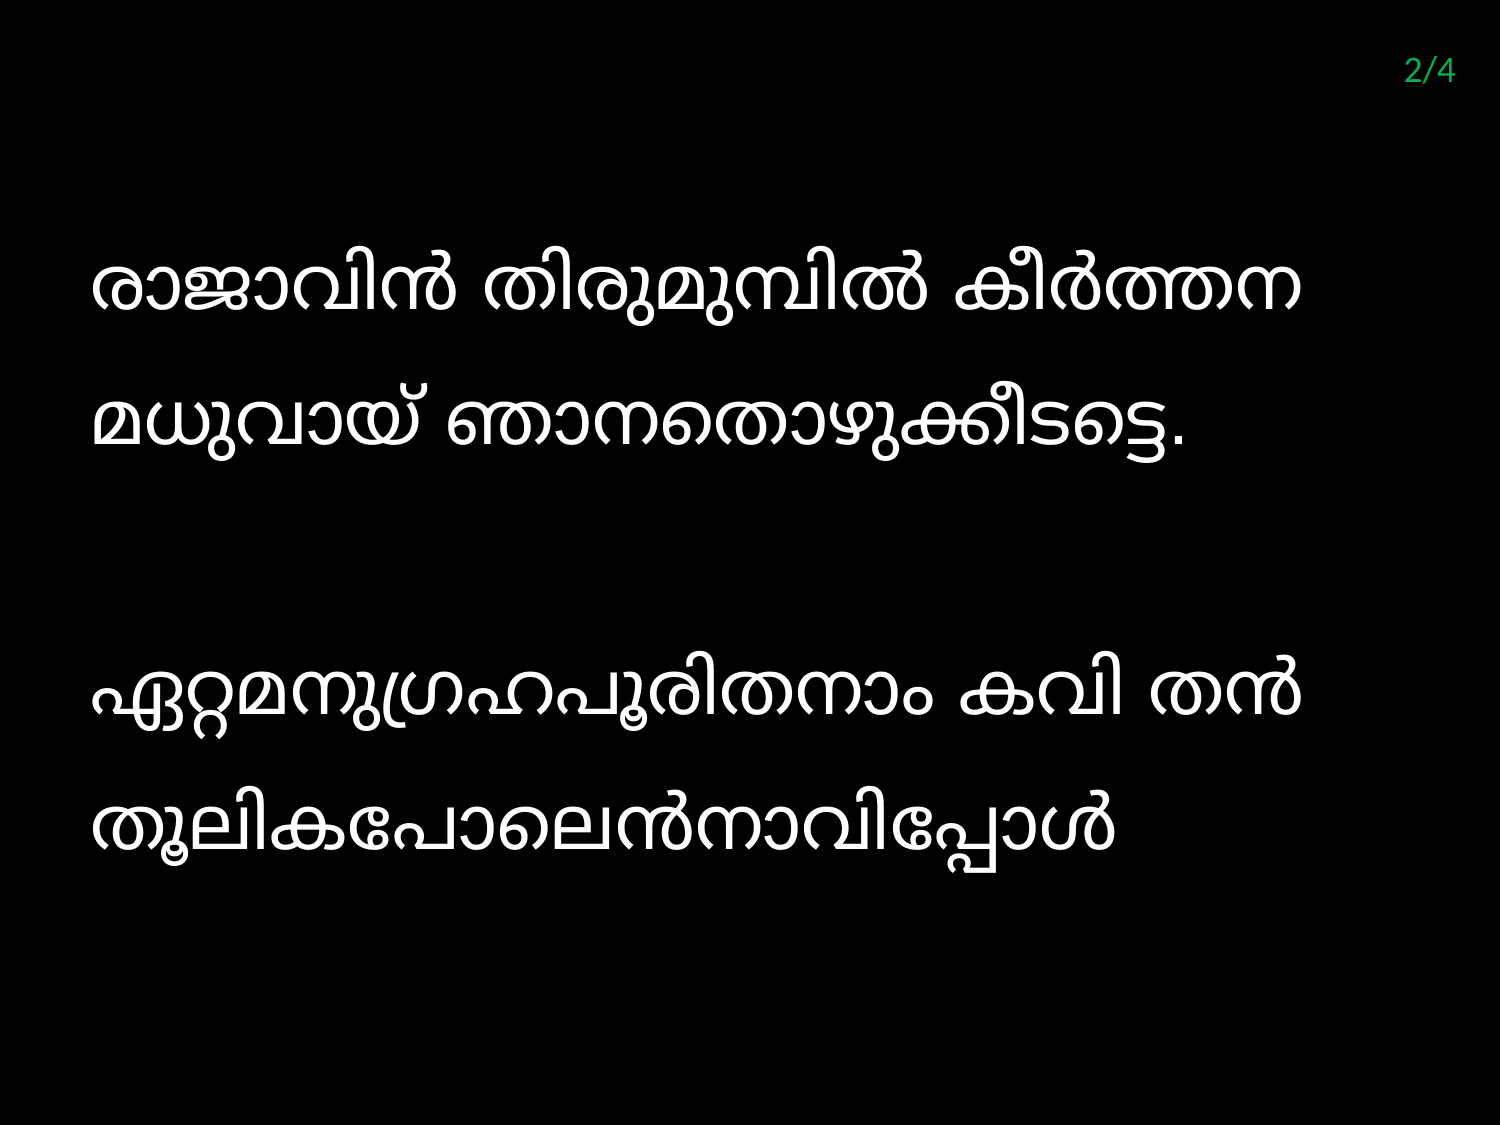

2/4
രാജാവിന്‍ തിരുമുമ്പില്‍ കീര്‍ത്തന
മധുവായ് ഞാനതൊഴുക്കീടട്ടെ.

ഏറ്റമനുഗ്രഹപൂരിതനാം കവി തന്‍ തൂലികപോലെന്‍നാവിപ്പോള്‍